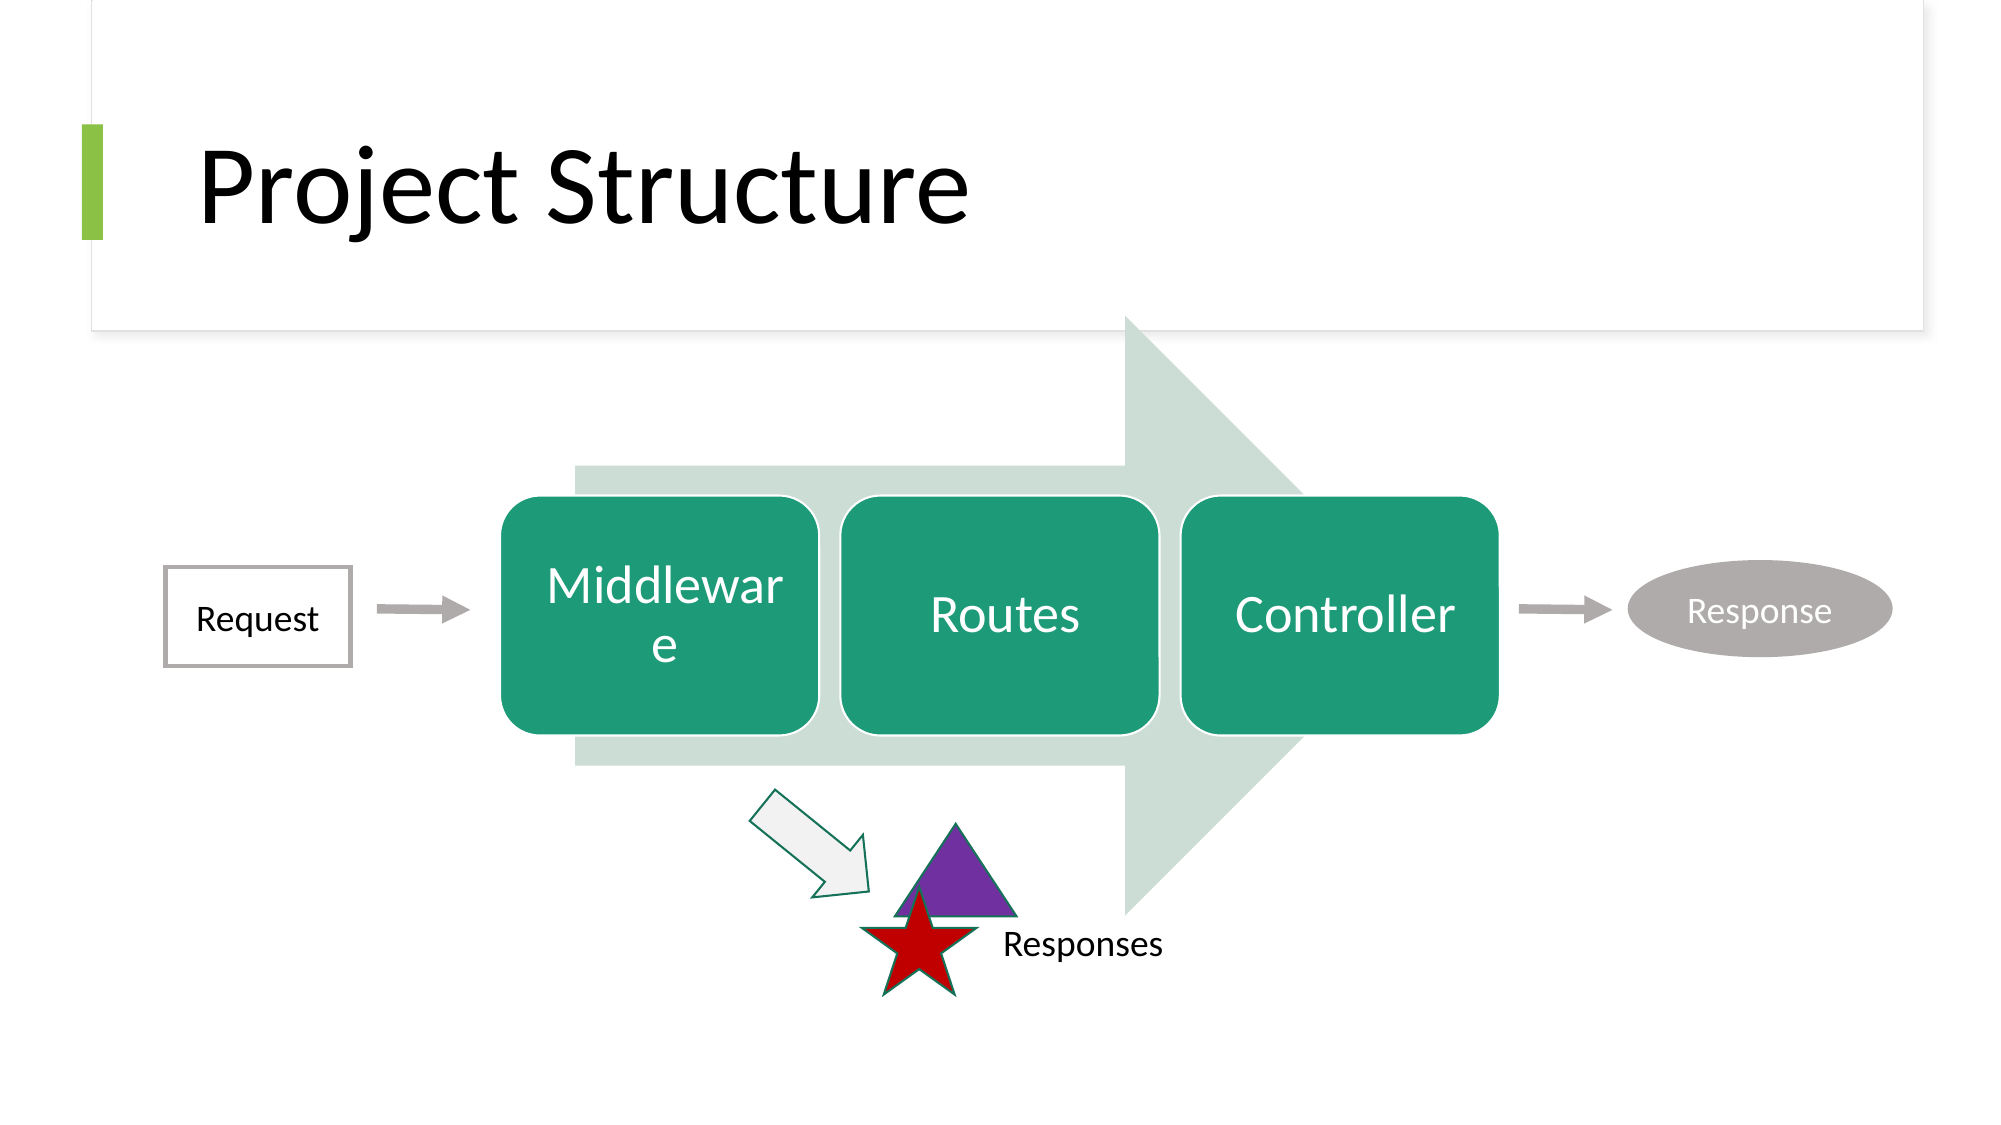

# Project Structure

Middleware
Routes
Controller
Response
Request

Responses